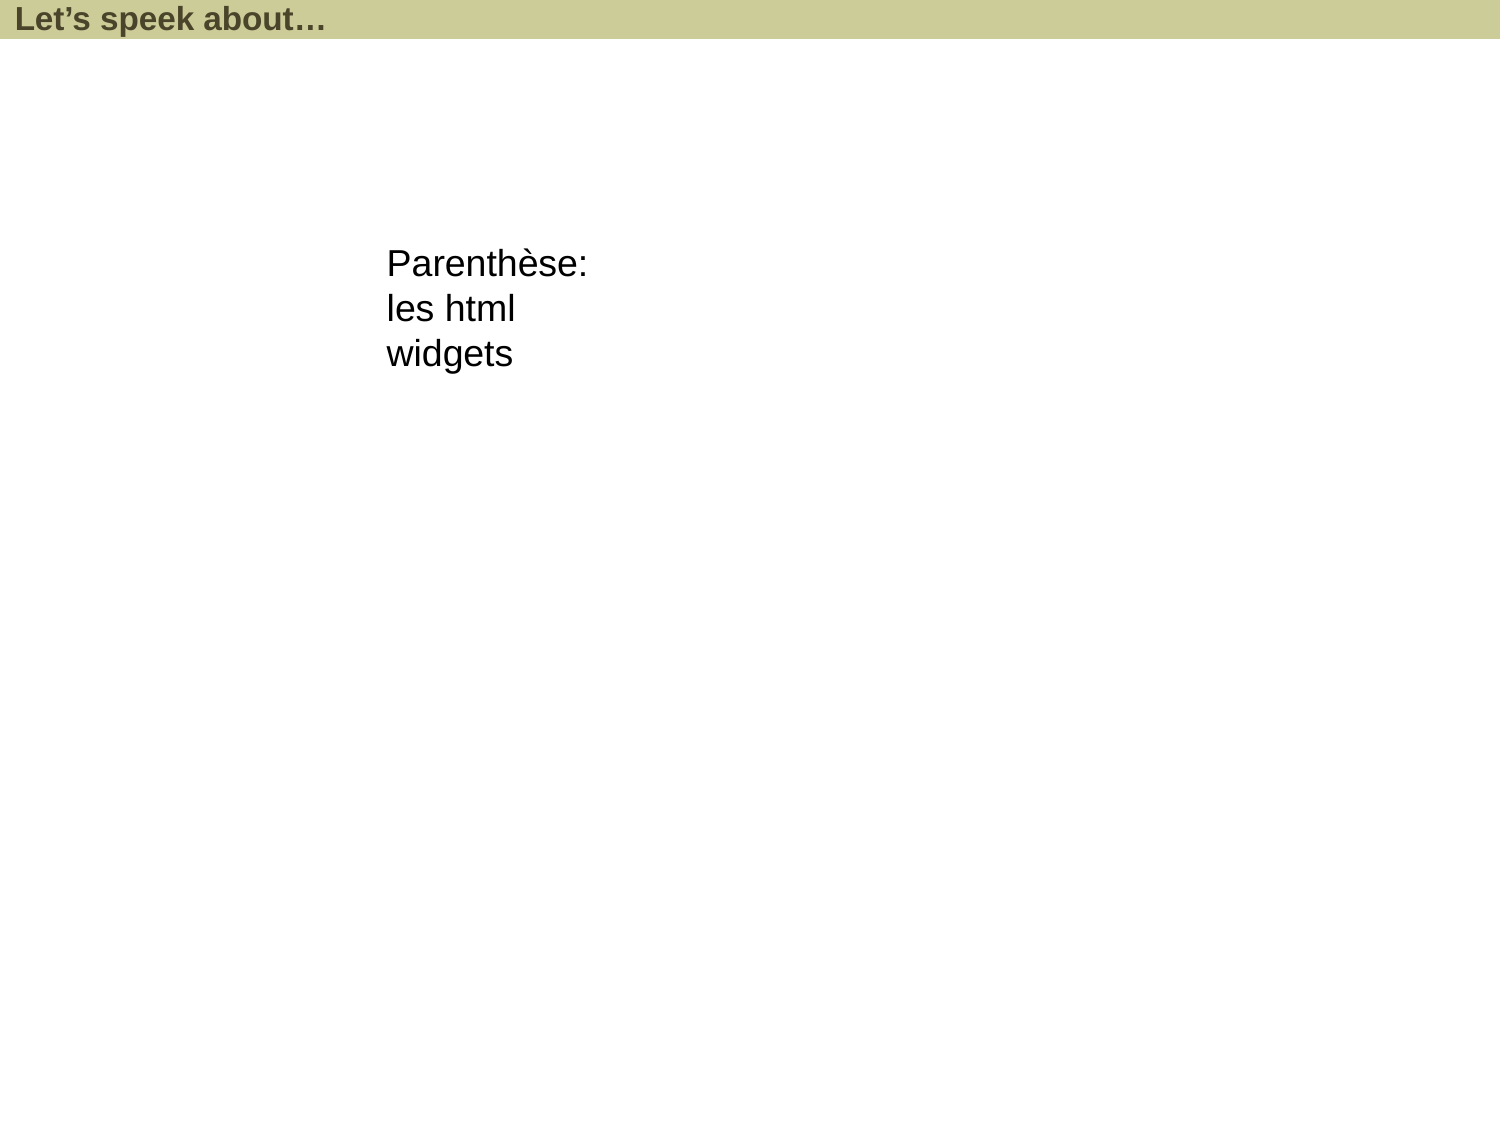

Let’s speek about…
Parenthèse: les html widgets